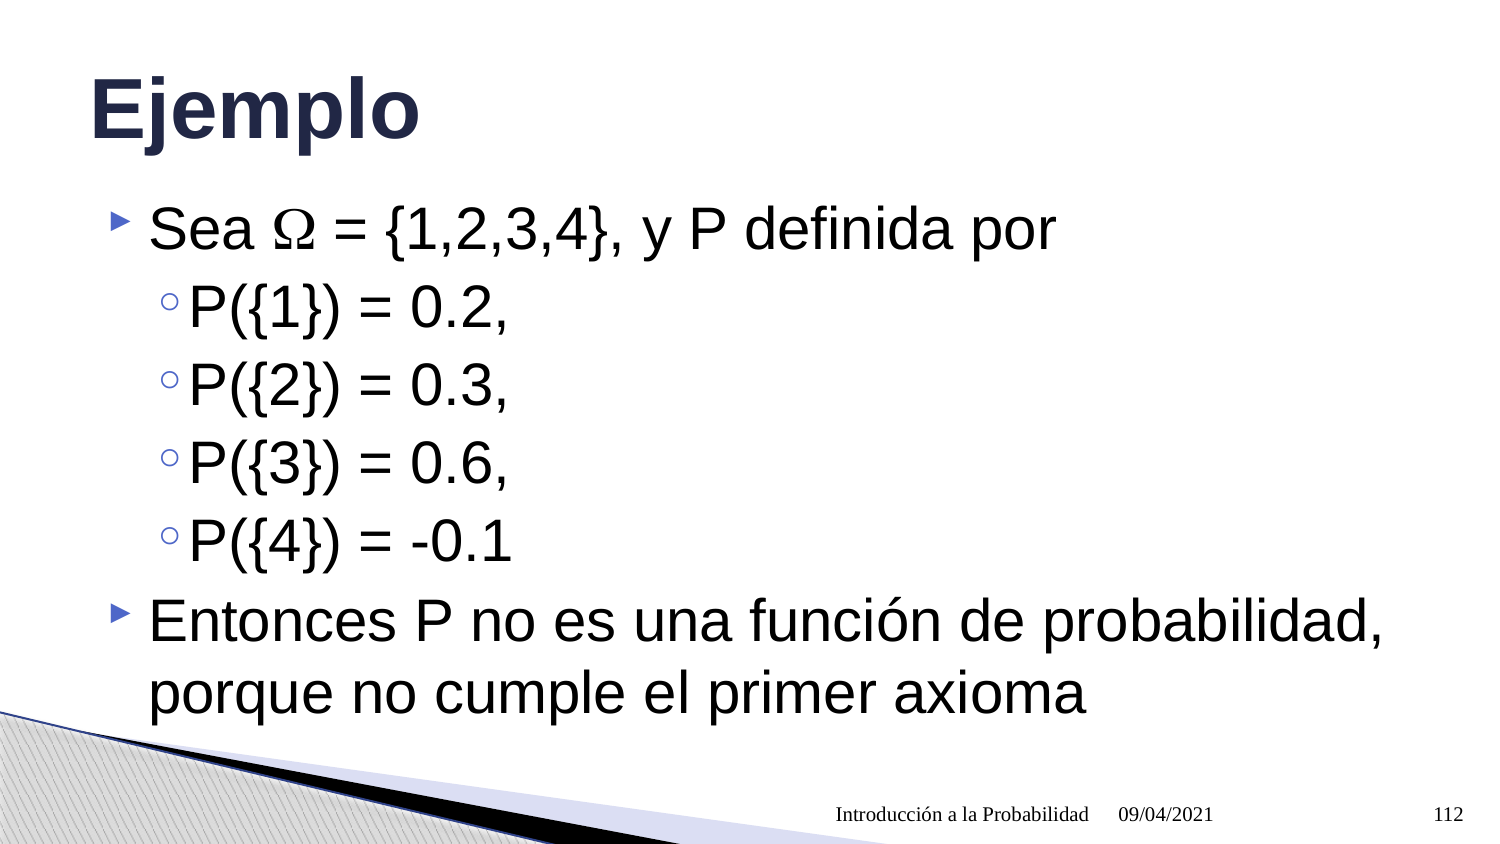

# Ejemplo
Sea Ω = {1,2,3,4}, y P definida por
P({1}) = 0.2,
P({2}) = 0.3,
P({3}) = 0.6,
P({4}) = -0.1
Entonces P no es una función de probabilidad, porque no cumple el primer axioma
Introducción a la Probabilidad
09/04/2021
112